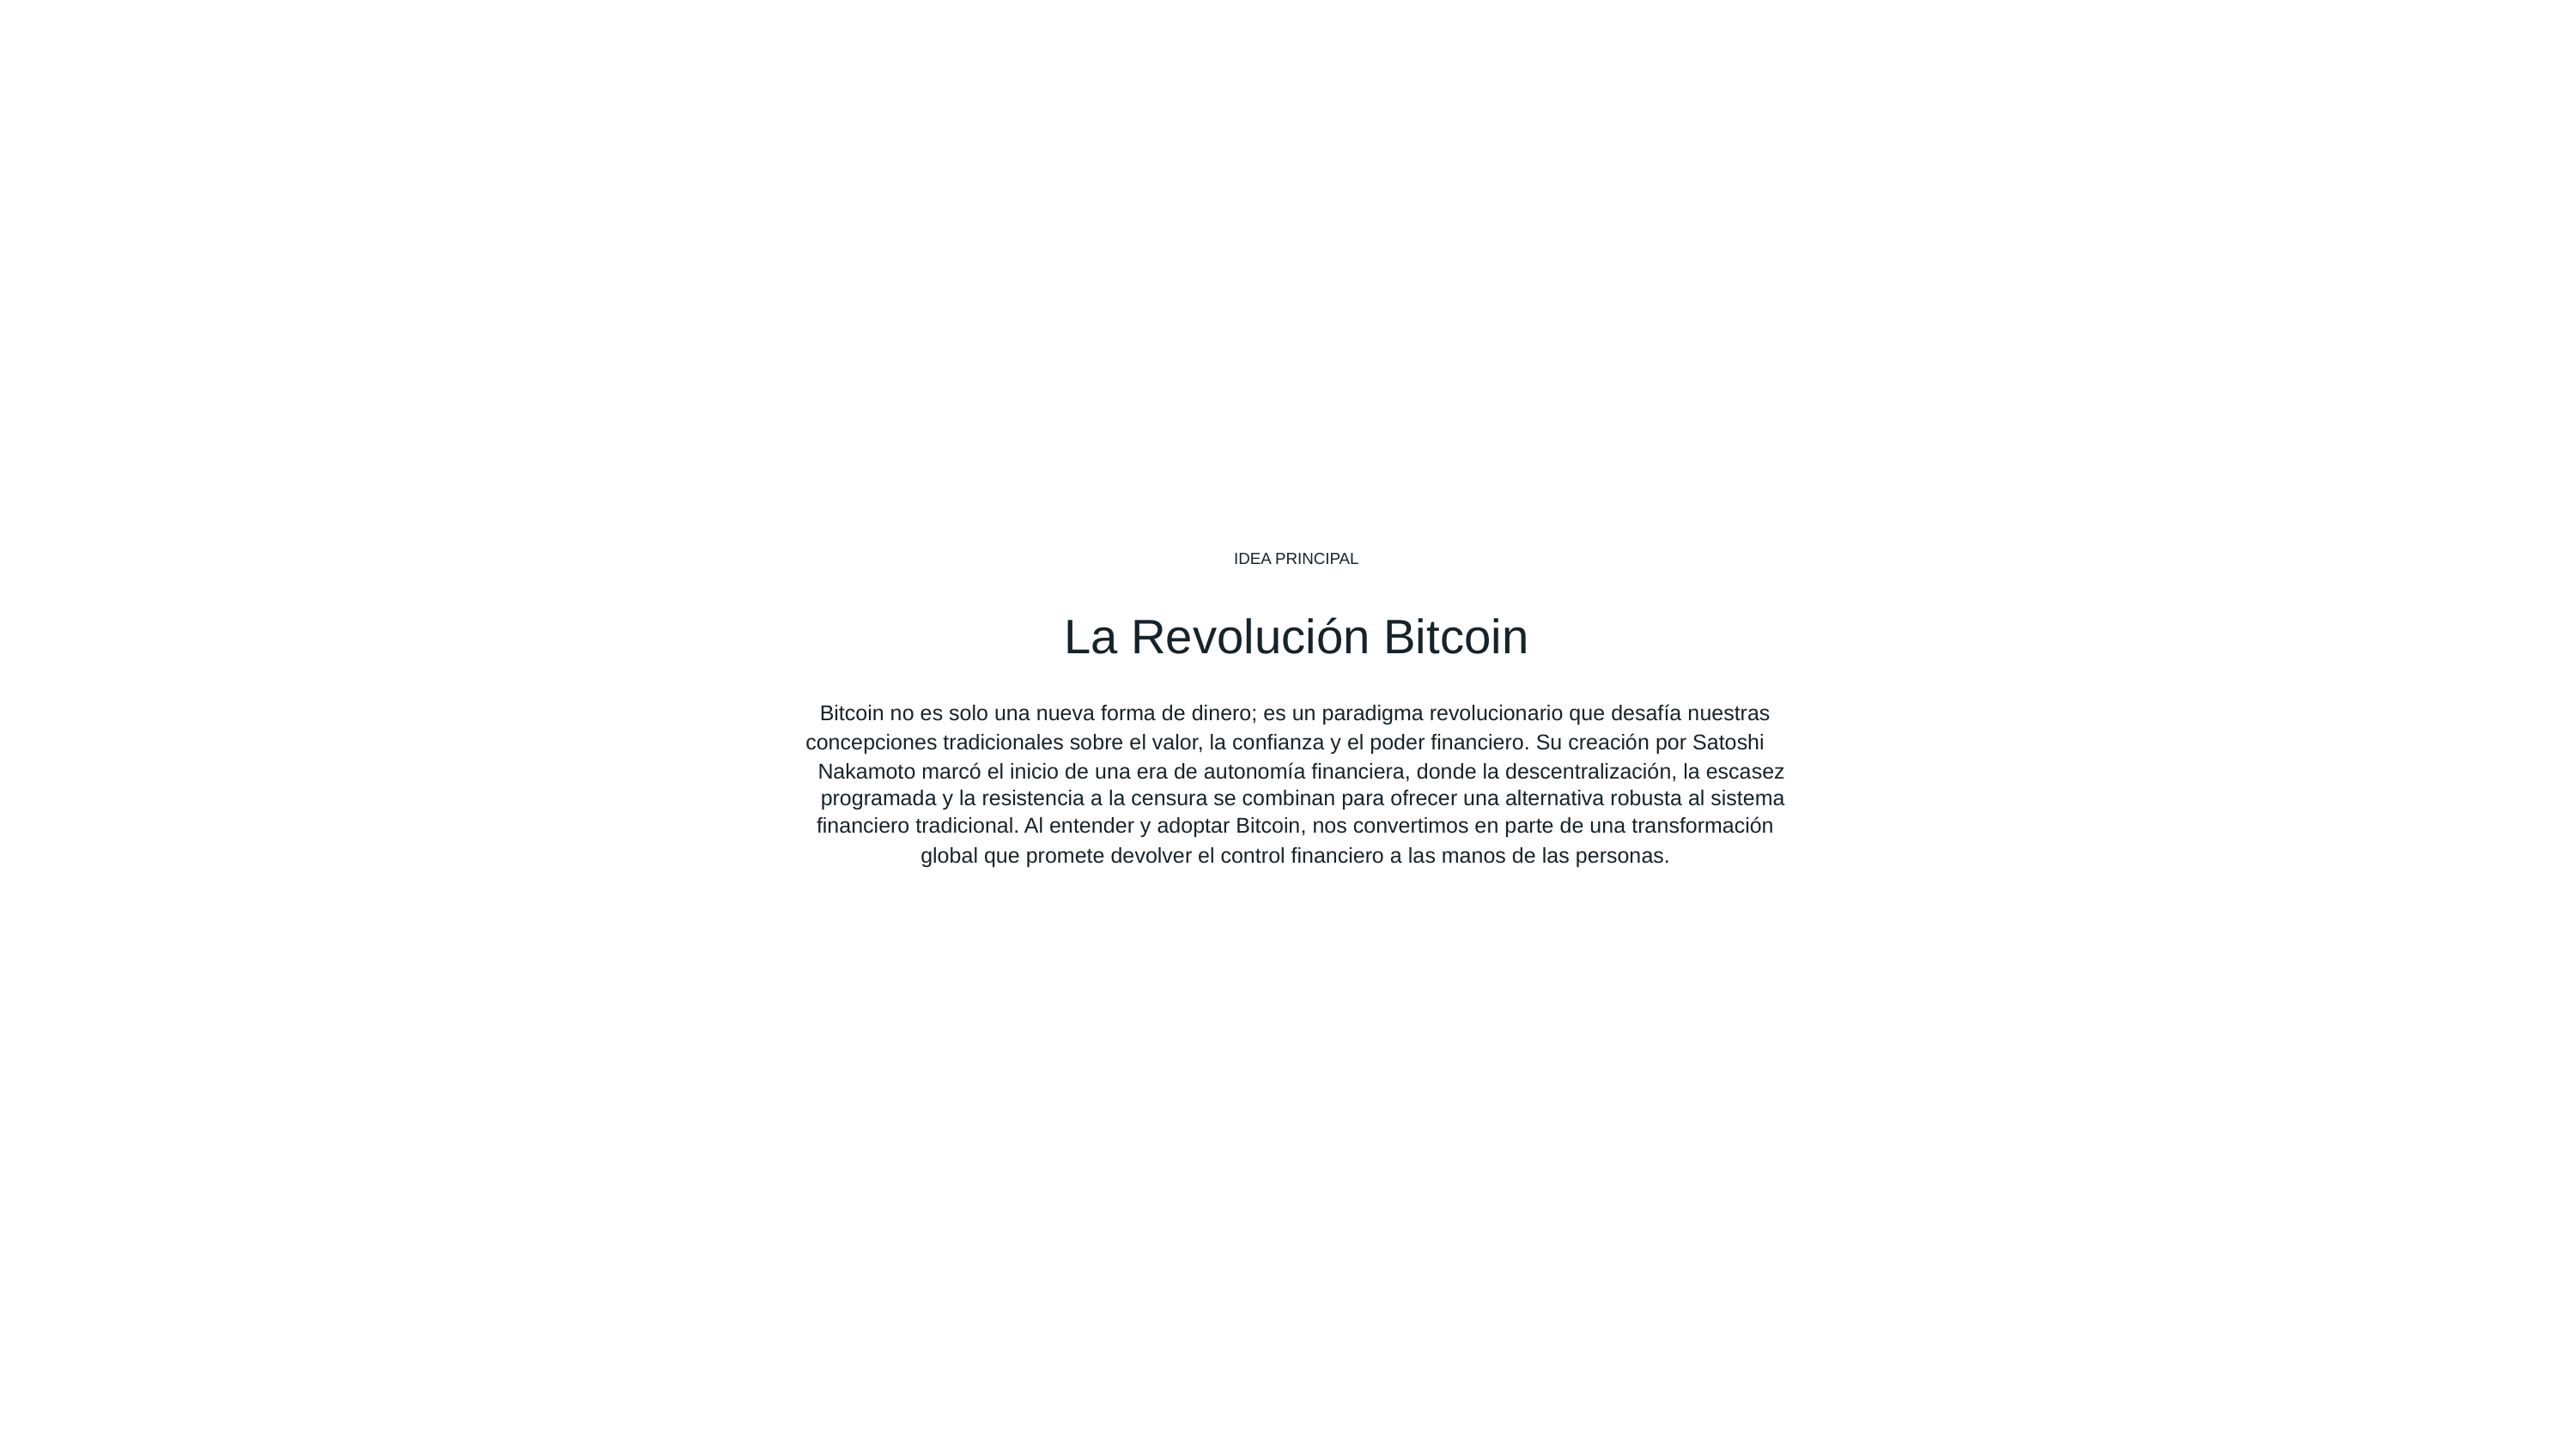

IDEA PRINCIPAL
La Revolución Bitcoin

Bitcoin no es solo una nueva forma de dinero; es un paradigma revolucionario que desafía nuestras
concepciones tradicionales sobre el valor, la confianza y el poder financiero. Su creación por Satoshi
Nakamoto marcó el inicio de una era de autonomía financiera, donde la descentralización, la escasez programada y la resistencia a la censura se combinan para ofrecer una alternativa robusta al sistema
financiero tradicional. Al entender y adoptar Bitcoin, nos convertimos en parte de una transformación
global que promete devolver el control financiero a las manos de las personas.